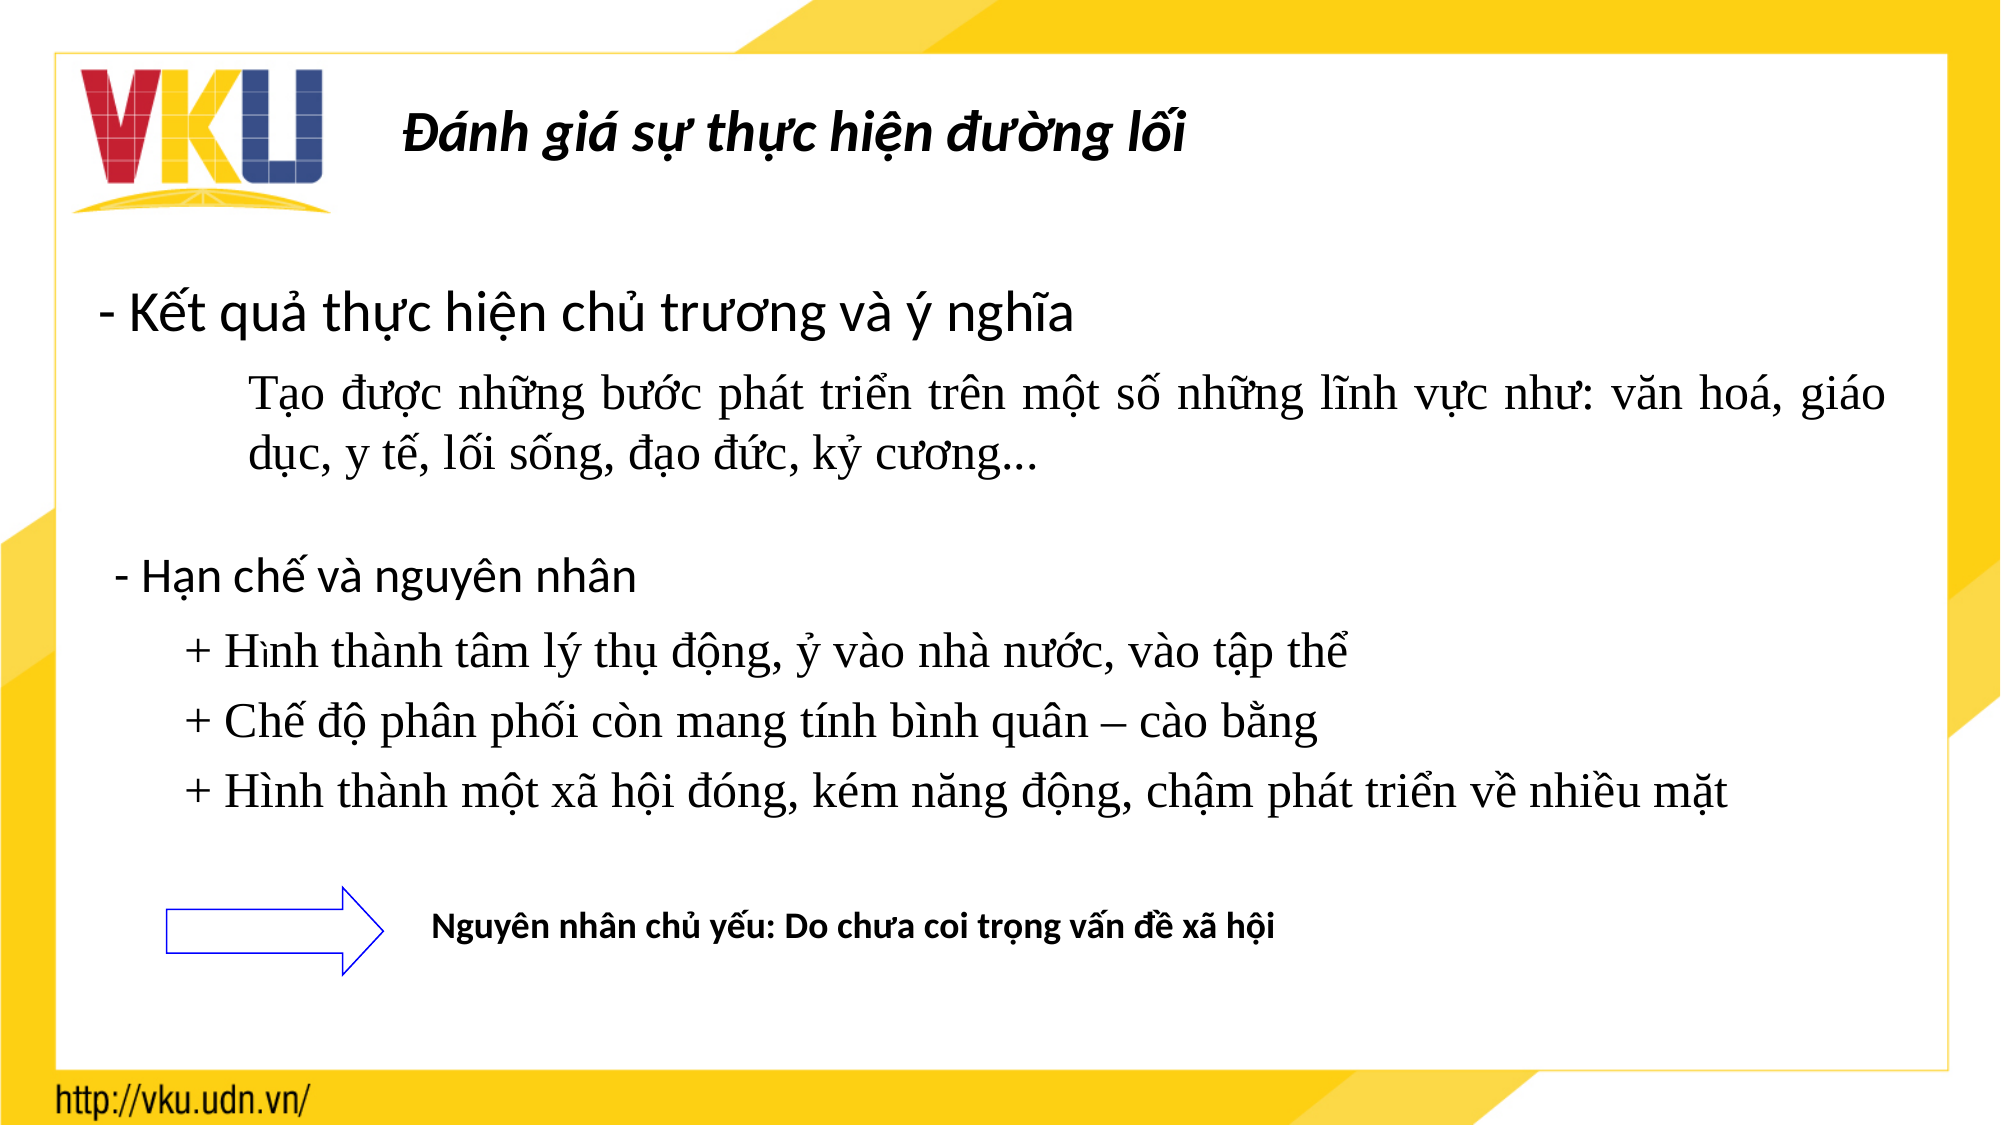

Đánh giá sự thực hiện đường lối
- Kết quả thực hiện chủ trương và ý nghĩa
Tạo được những bước phát triển trên một số những lĩnh vực như: văn hoá, giáo dục, y tế, lối sống, đạo đức, kỷ cương...
- Hạn chế và nguyên nhân
+ Hình thành tâm lý thụ động, ỷ vào nhà nước, vào tập thể
+ Chế độ phân phối còn mang tính bình quân – cào bằng
+ Hình thành một xã hội đóng, kém năng động, chậm phát triển về nhiều mặt

Nguyên nhân chủ yếu: Do chưa coi trọng vấn đề xã hội